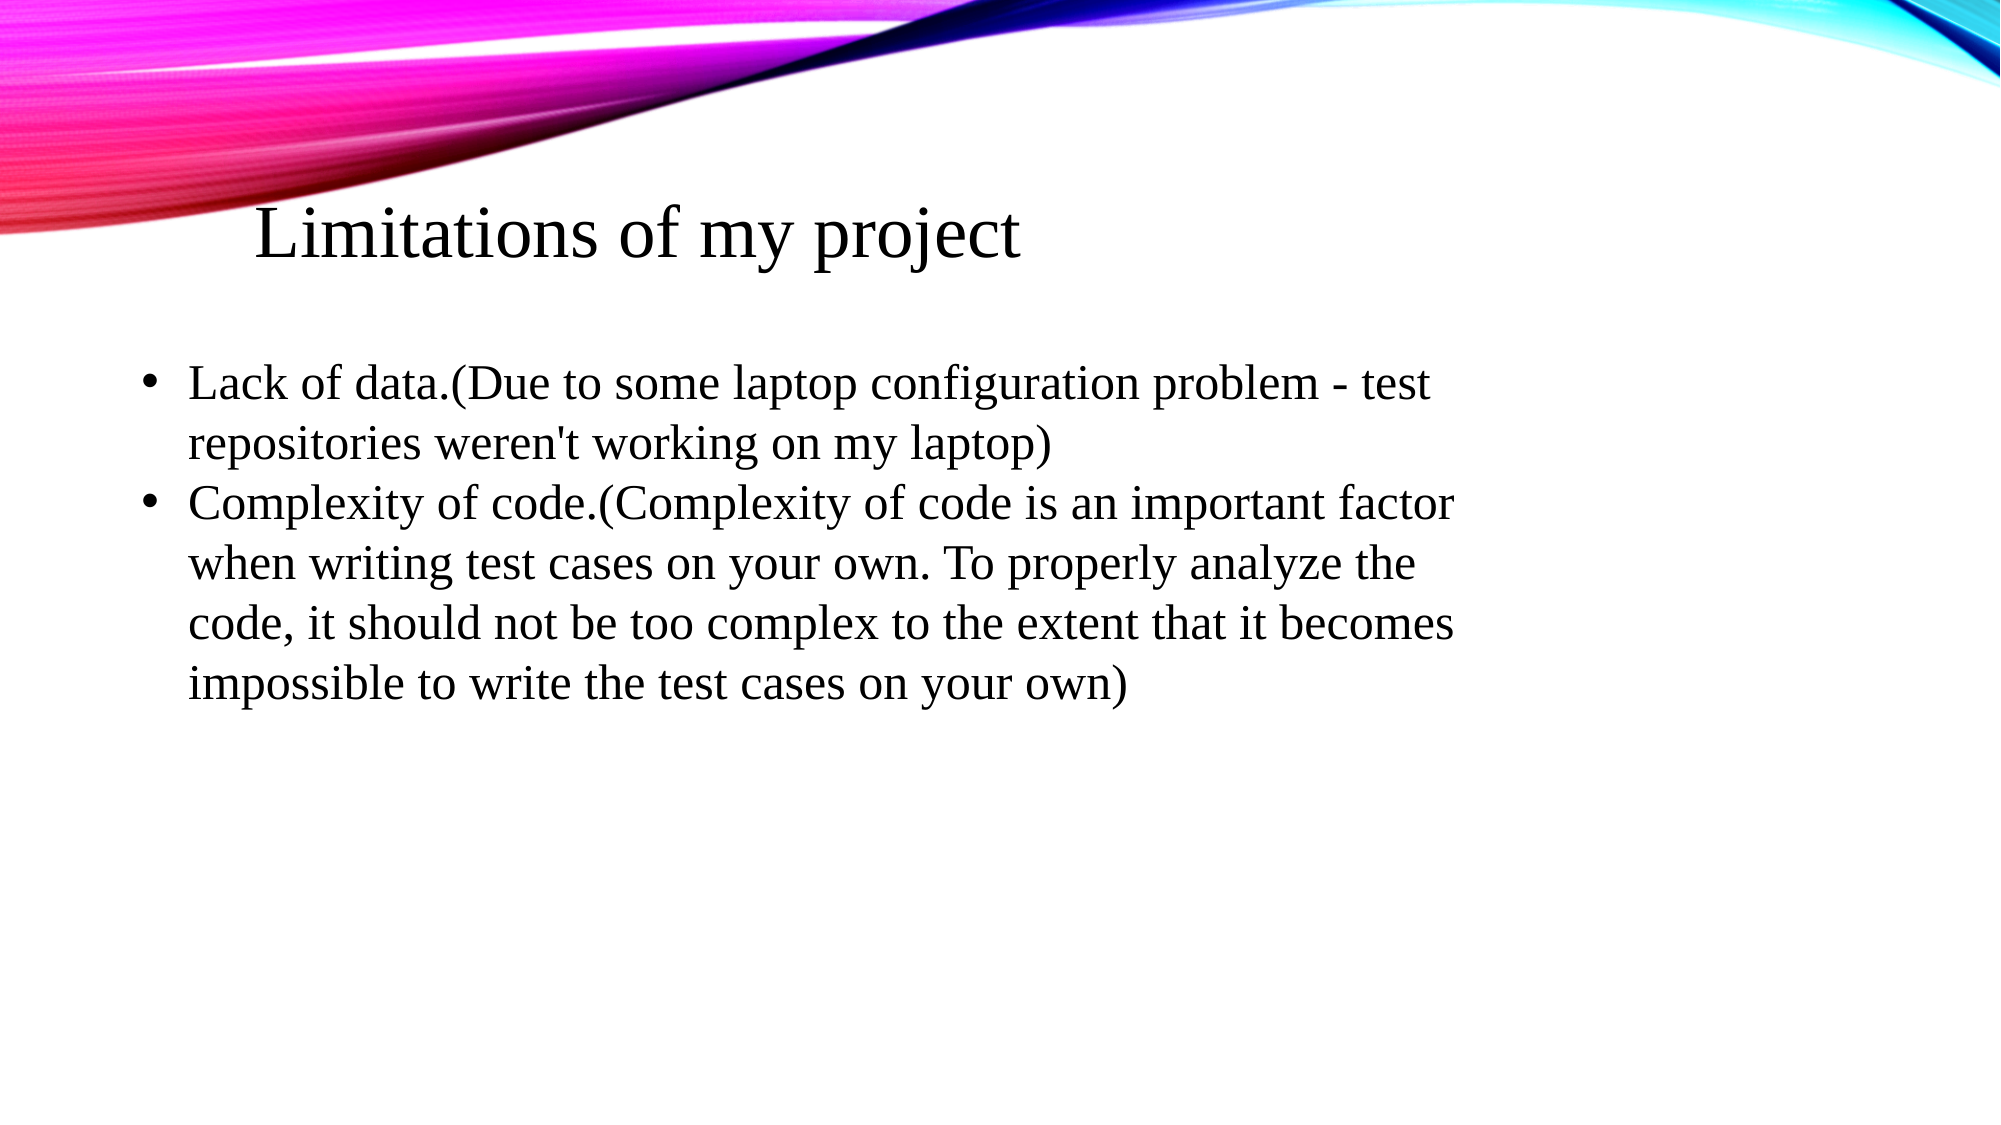

Limitations of my project
Lack of data.(Due to some laptop configuration problem - test repositories weren't working on my laptop)
Complexity of code.(Complexity of code is an important factor when writing test cases on your own. To properly analyze the code, it should not be too complex to the extent that it becomes impossible to write the test cases on your own)